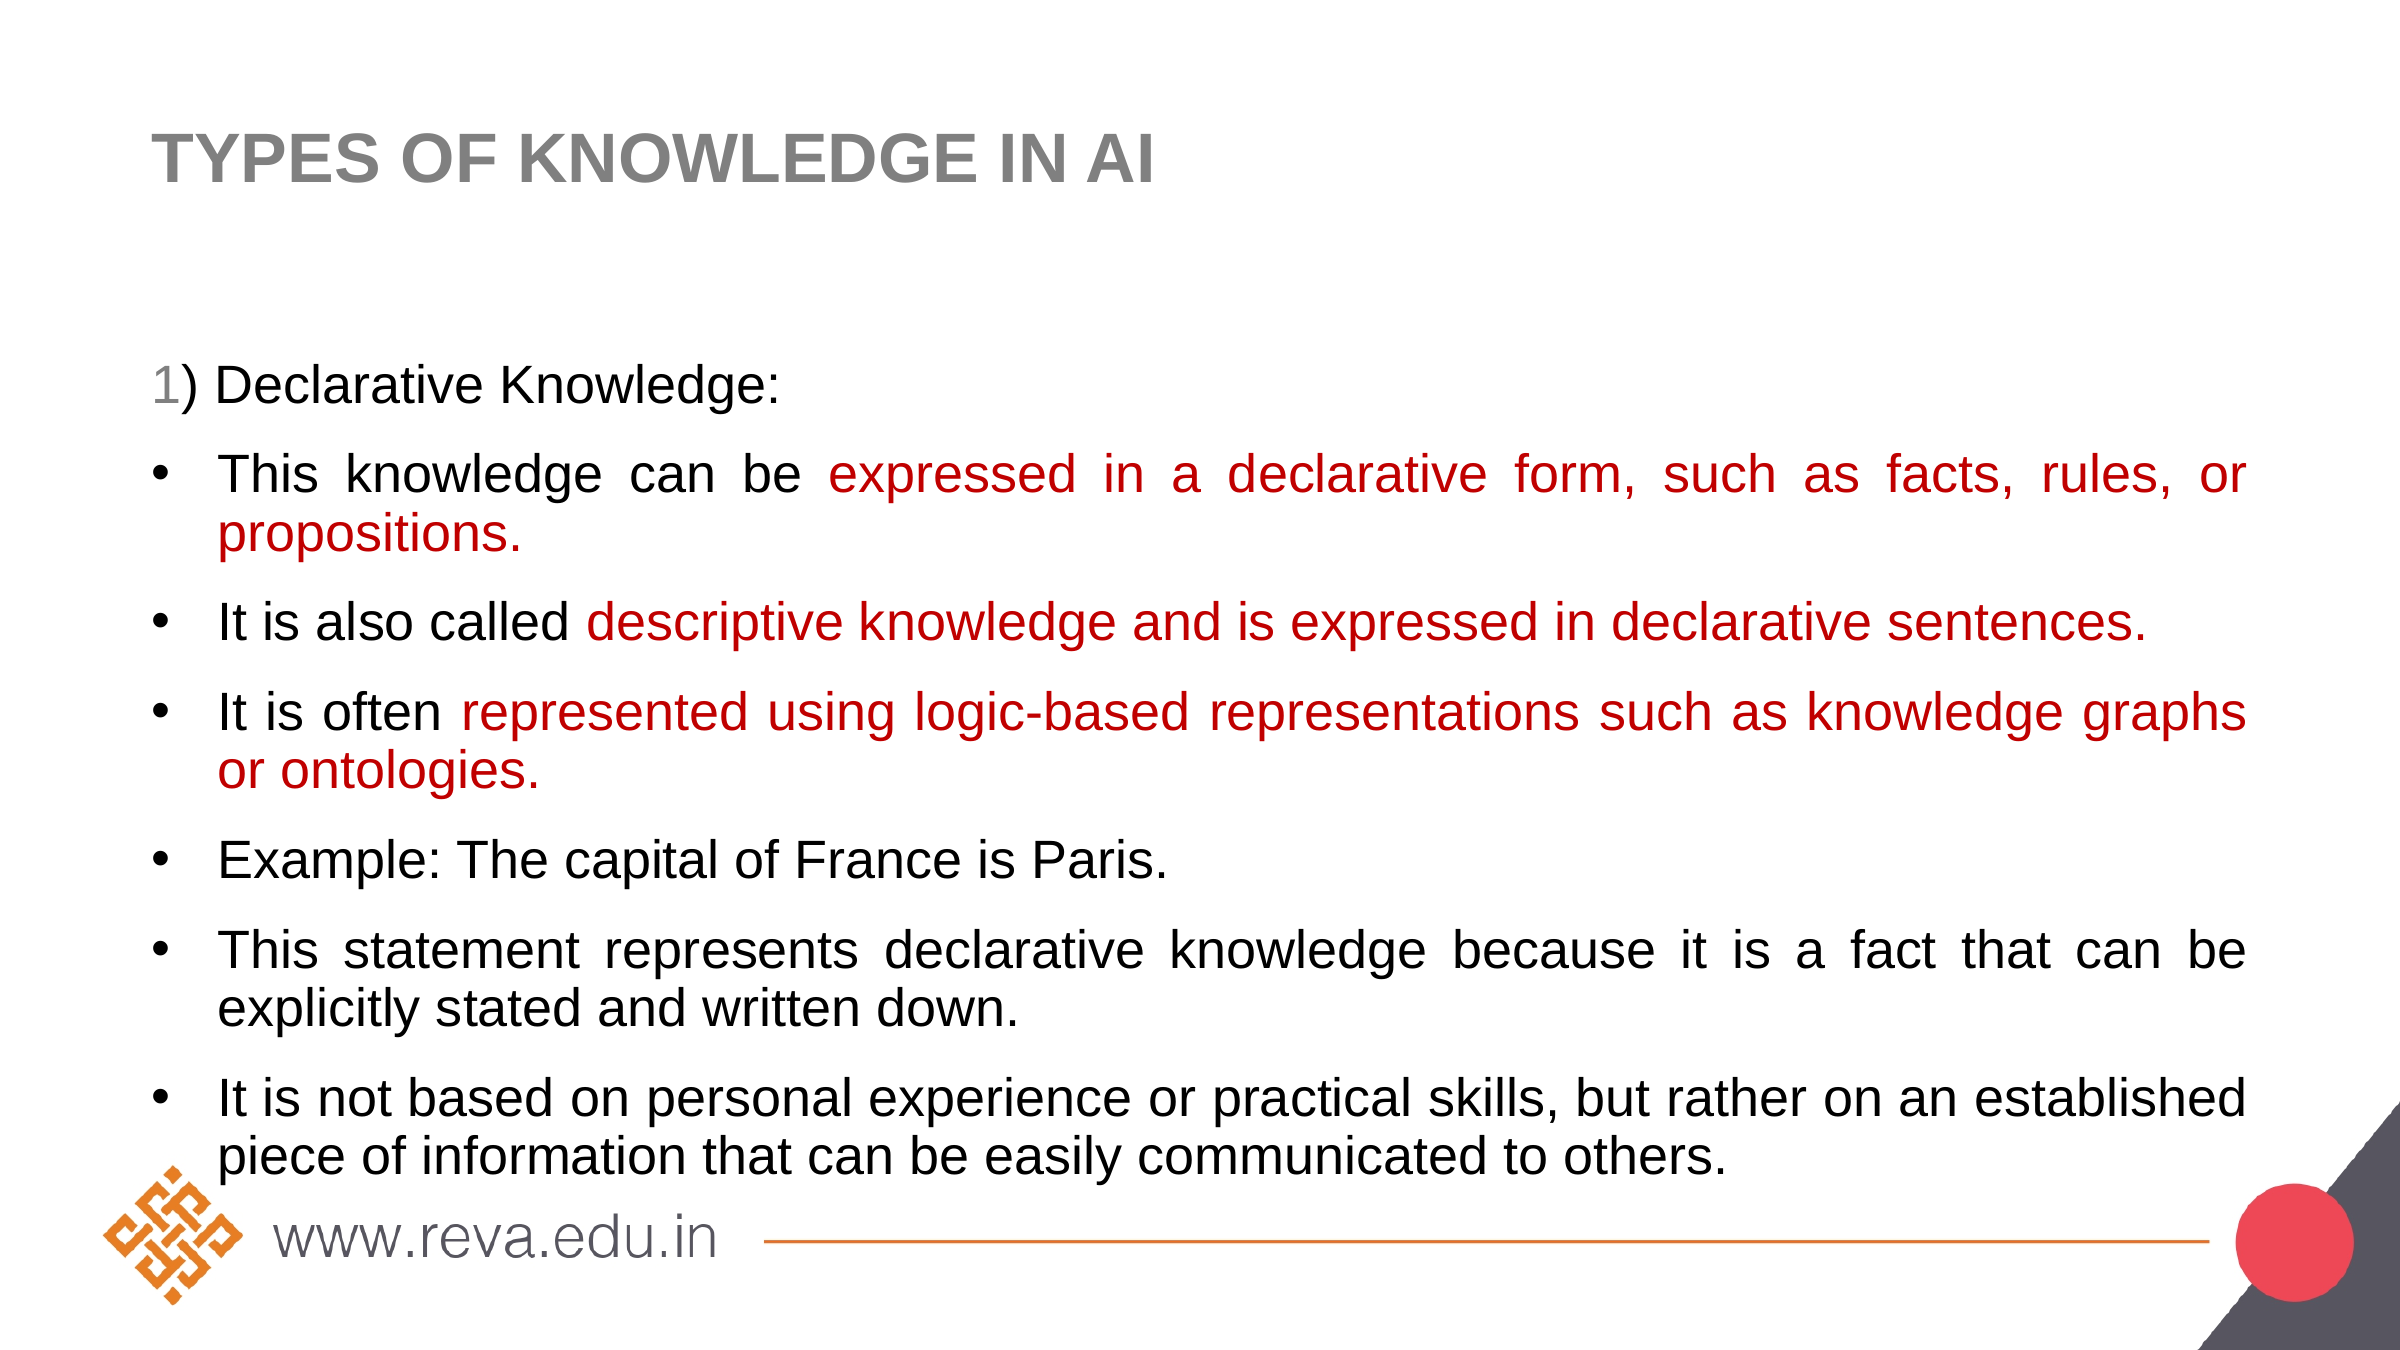

# Types of Knowledge in AI
1) Declarative Knowledge:
This knowledge can be expressed in a declarative form, such as facts, rules, or propositions.
It is also called descriptive knowledge and is expressed in declarative sentences.
It is often represented using logic-based representations such as knowledge graphs or ontologies.
Example: The capital of France is Paris.
This statement represents declarative knowledge because it is a fact that can be explicitly stated and written down.
It is not based on personal experience or practical skills, but rather on an established piece of information that can be easily communicated to others.